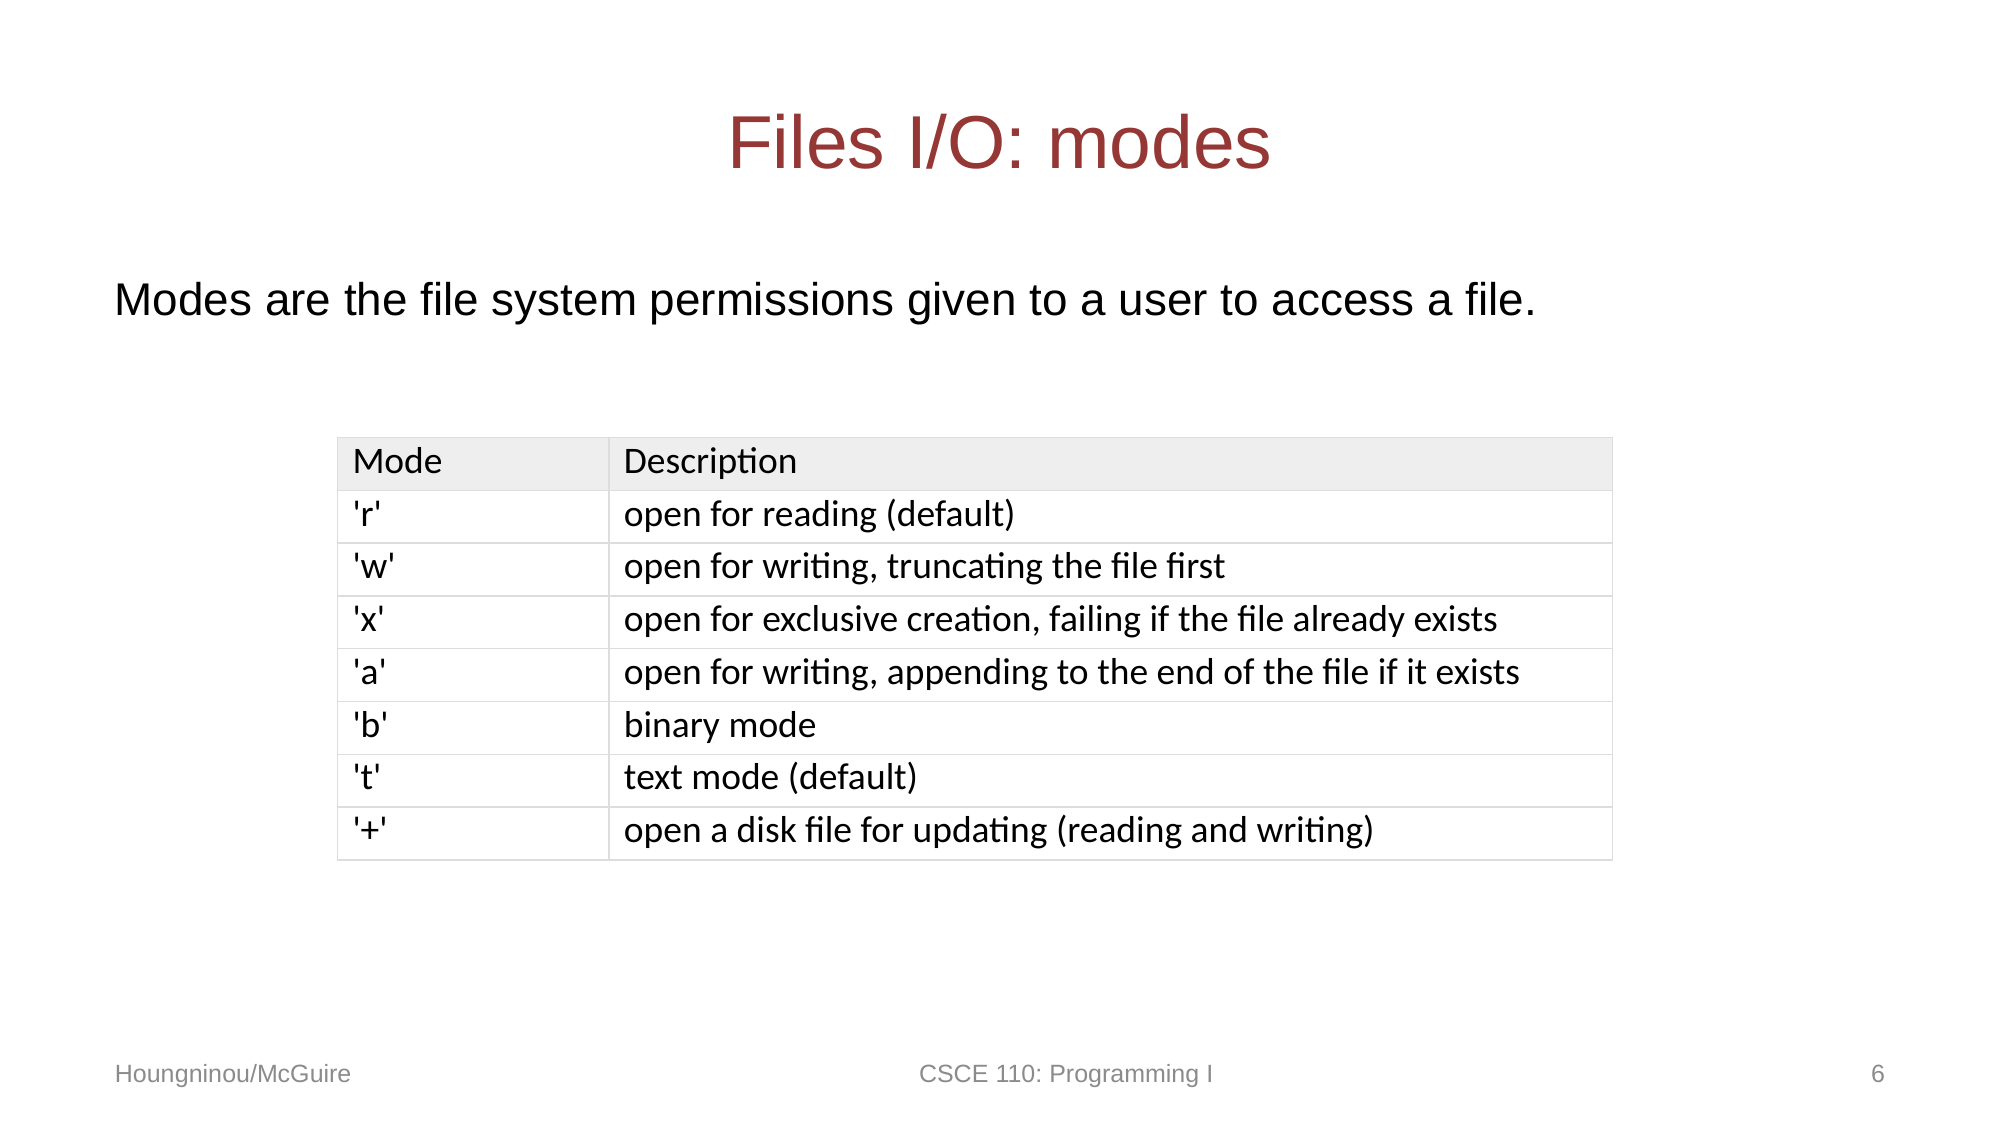

# Files I/O: modes
Modes are the file system permissions given to a user to access a file.
| Mode | Description |
| --- | --- |
| 'r' | open for reading (default) |
| 'w' | open for writing, truncating the file first |
| 'x' | open for exclusive creation, failing if the file already exists |
| 'a' | open for writing, appending to the end of the file if it exists |
| 'b' | binary mode |
| 't' | text mode (default) |
| '+' | open a disk file for updating (reading and writing) |
Houngninou/McGuire
CSCE 110: Programming I
6